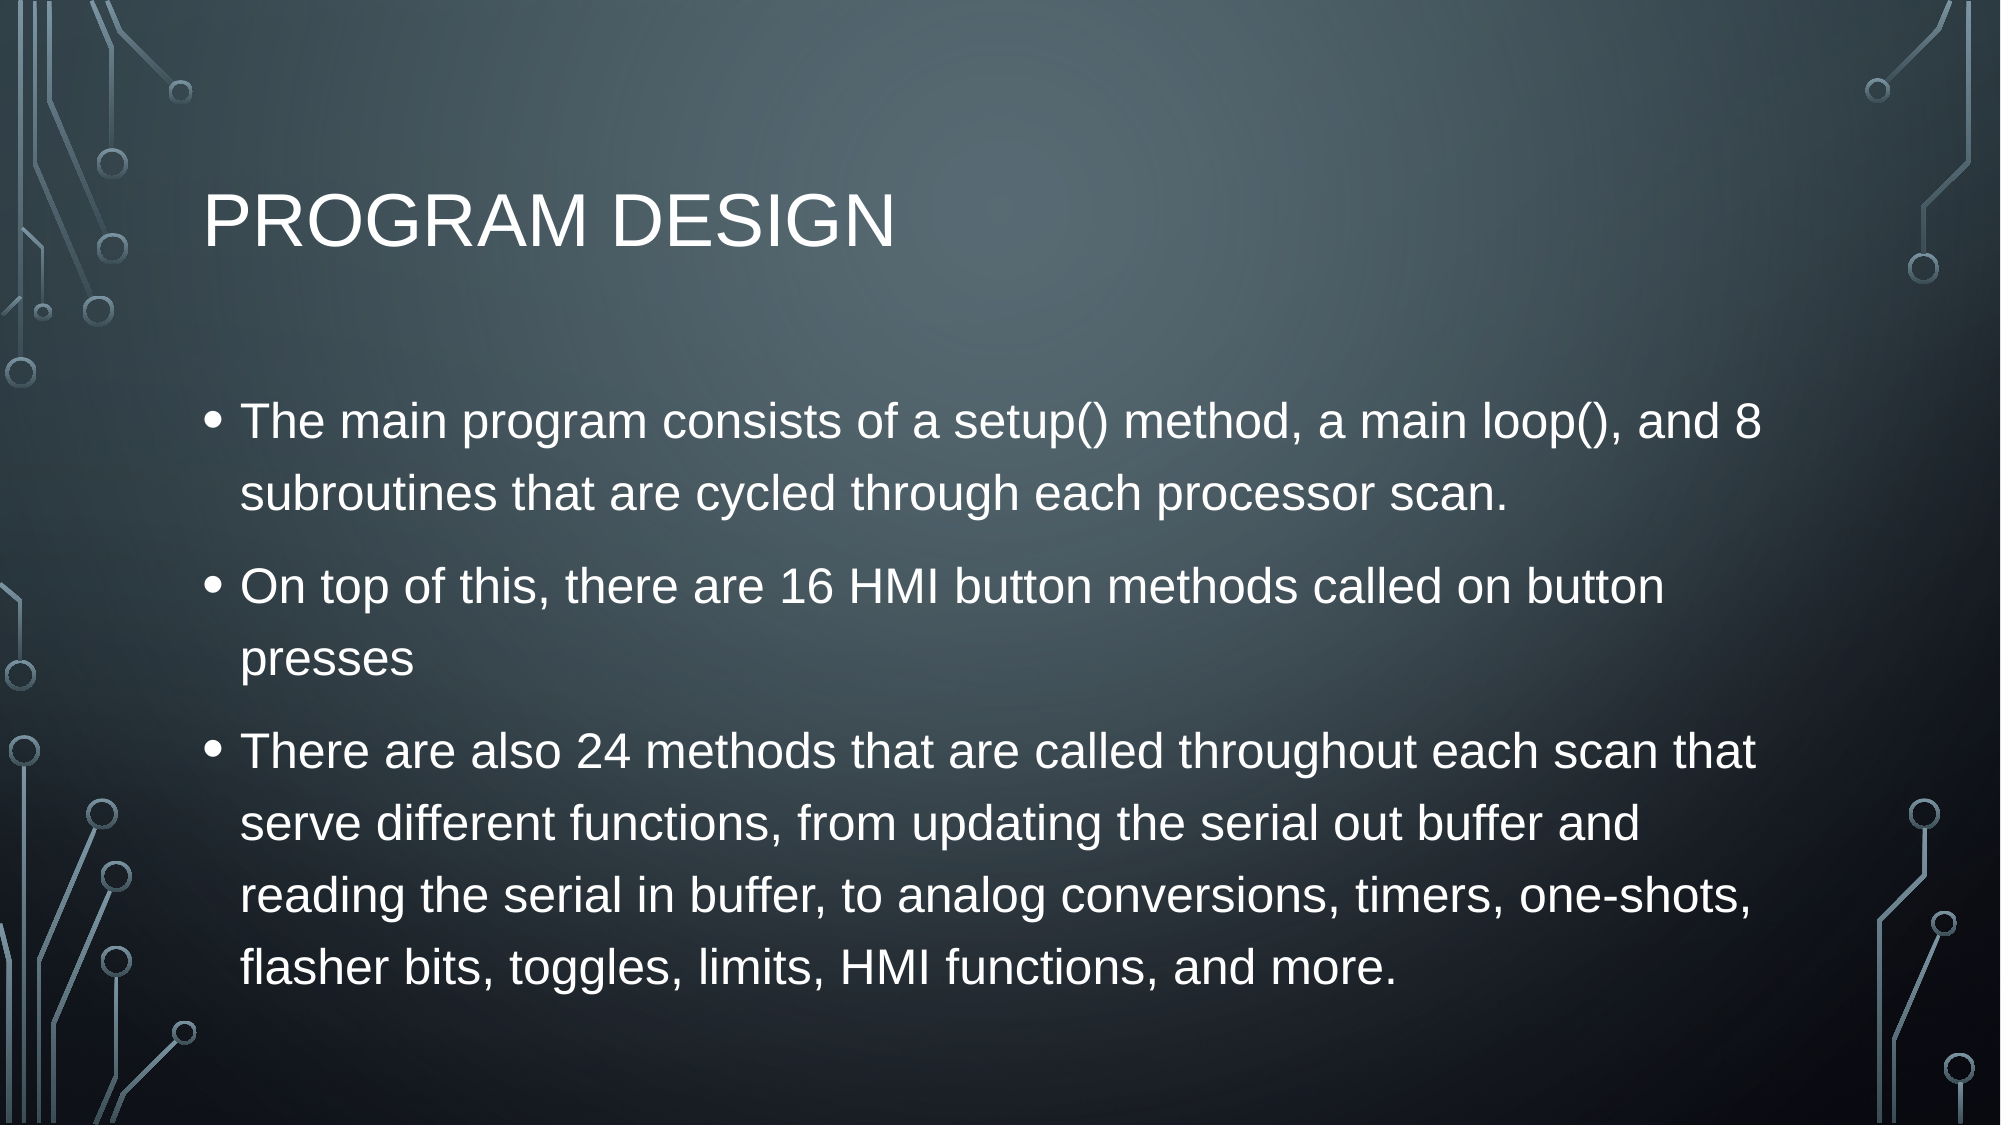

# Program design
The main program consists of a setup() method, a main loop(), and 8 subroutines that are cycled through each processor scan.
On top of this, there are 16 HMI button methods called on button presses
There are also 24 methods that are called throughout each scan that serve different functions, from updating the serial out buffer and reading the serial in buffer, to analog conversions, timers, one-shots, flasher bits, toggles, limits, HMI functions, and more.